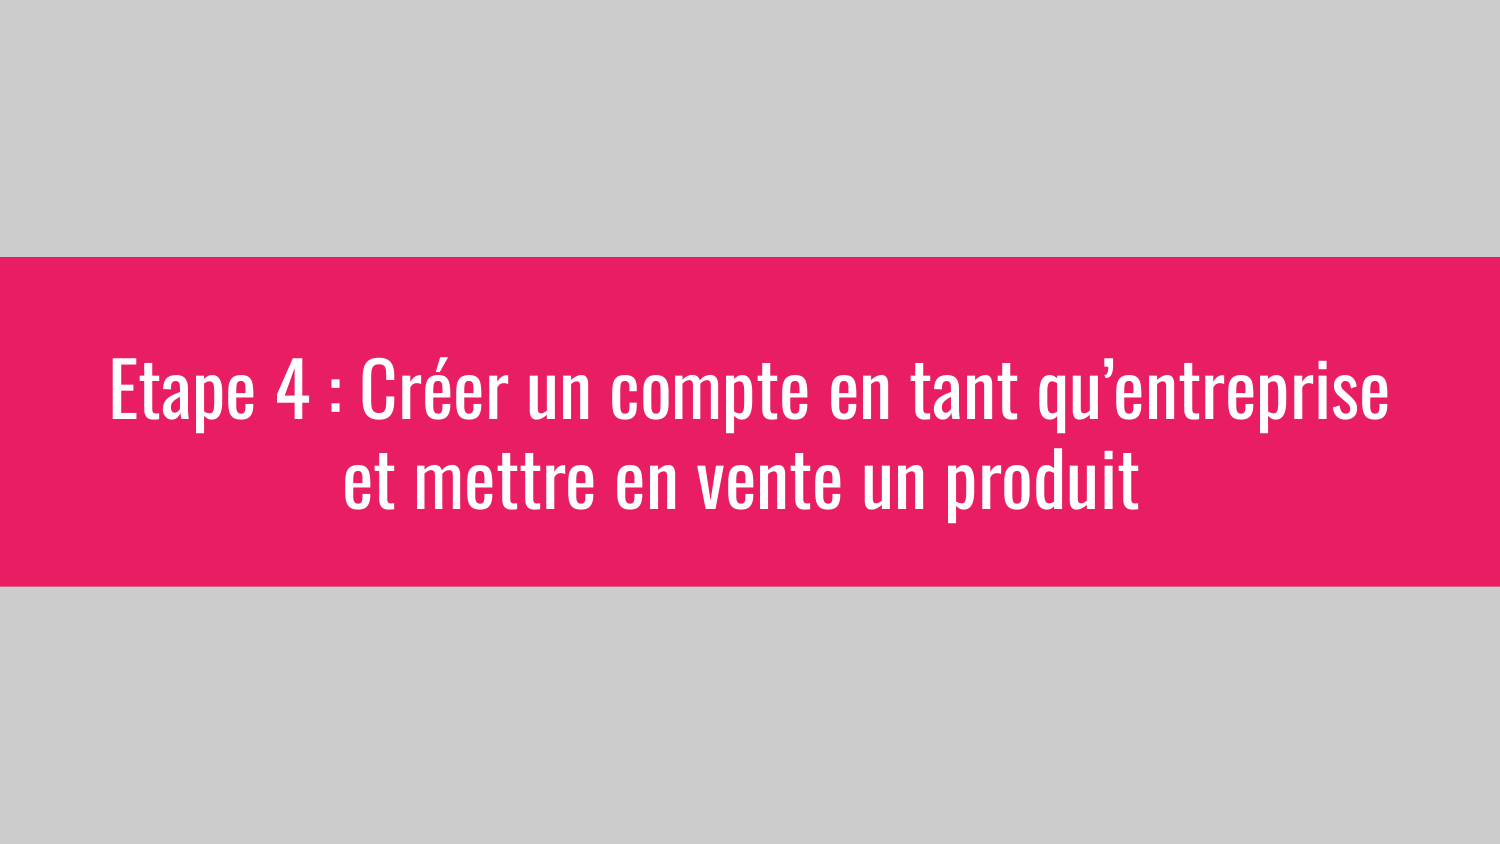

# Etape 4 : Créer un compte en tant qu’entreprise et mettre en vente un produit